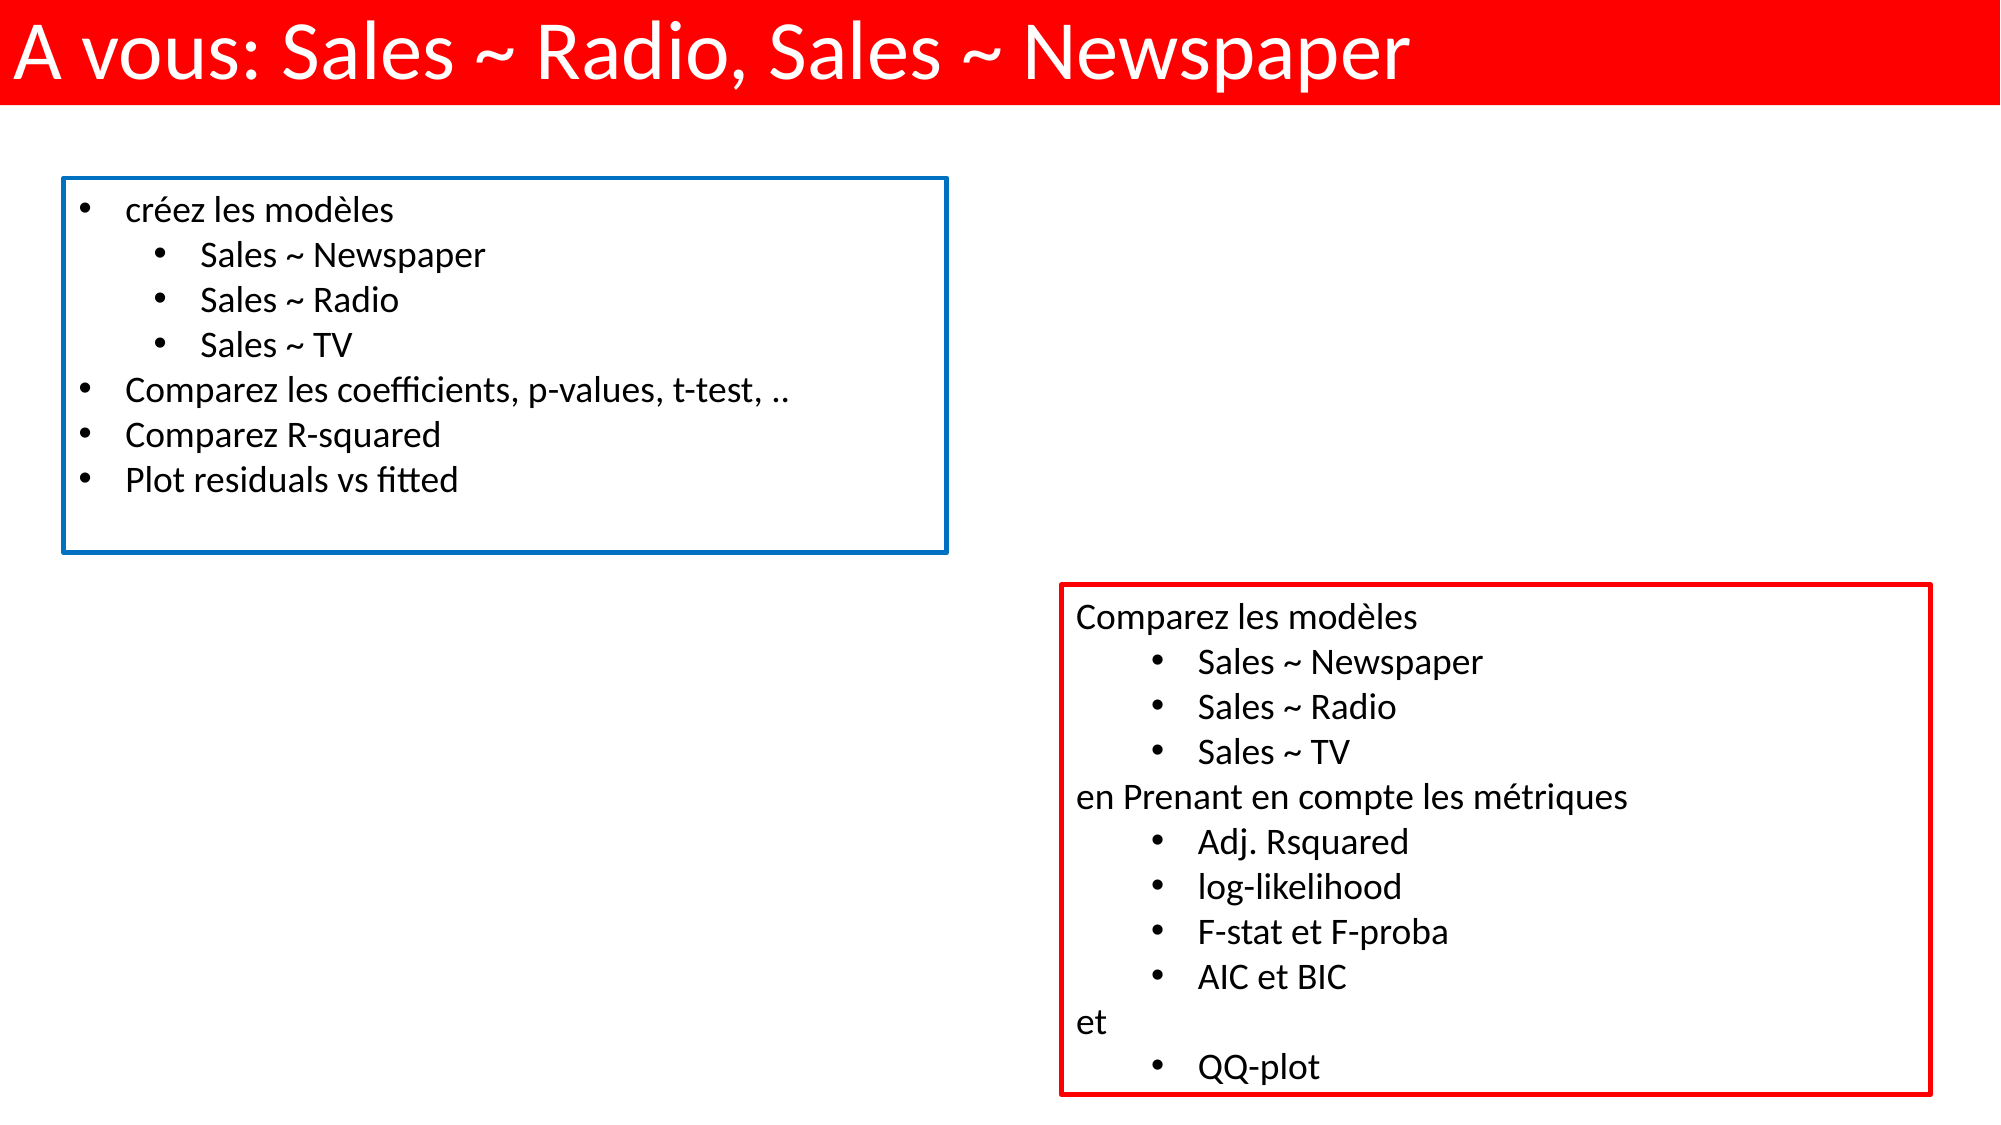

A vous: Sales ~ Radio, Sales ~ Newspaper
créez les modèles
Sales ~ Newspaper
Sales ~ Radio
Sales ~ TV
Comparez les coefficients, p-values, t-test, ..
Comparez R-squared
Plot residuals vs fitted

Comparez les modèles
Sales ~ Newspaper
Sales ~ Radio
Sales ~ TV
en Prenant en compte les métriques
Adj. Rsquared
log-likelihood
F-stat et F-proba
AIC et BIC
et
QQ-plot